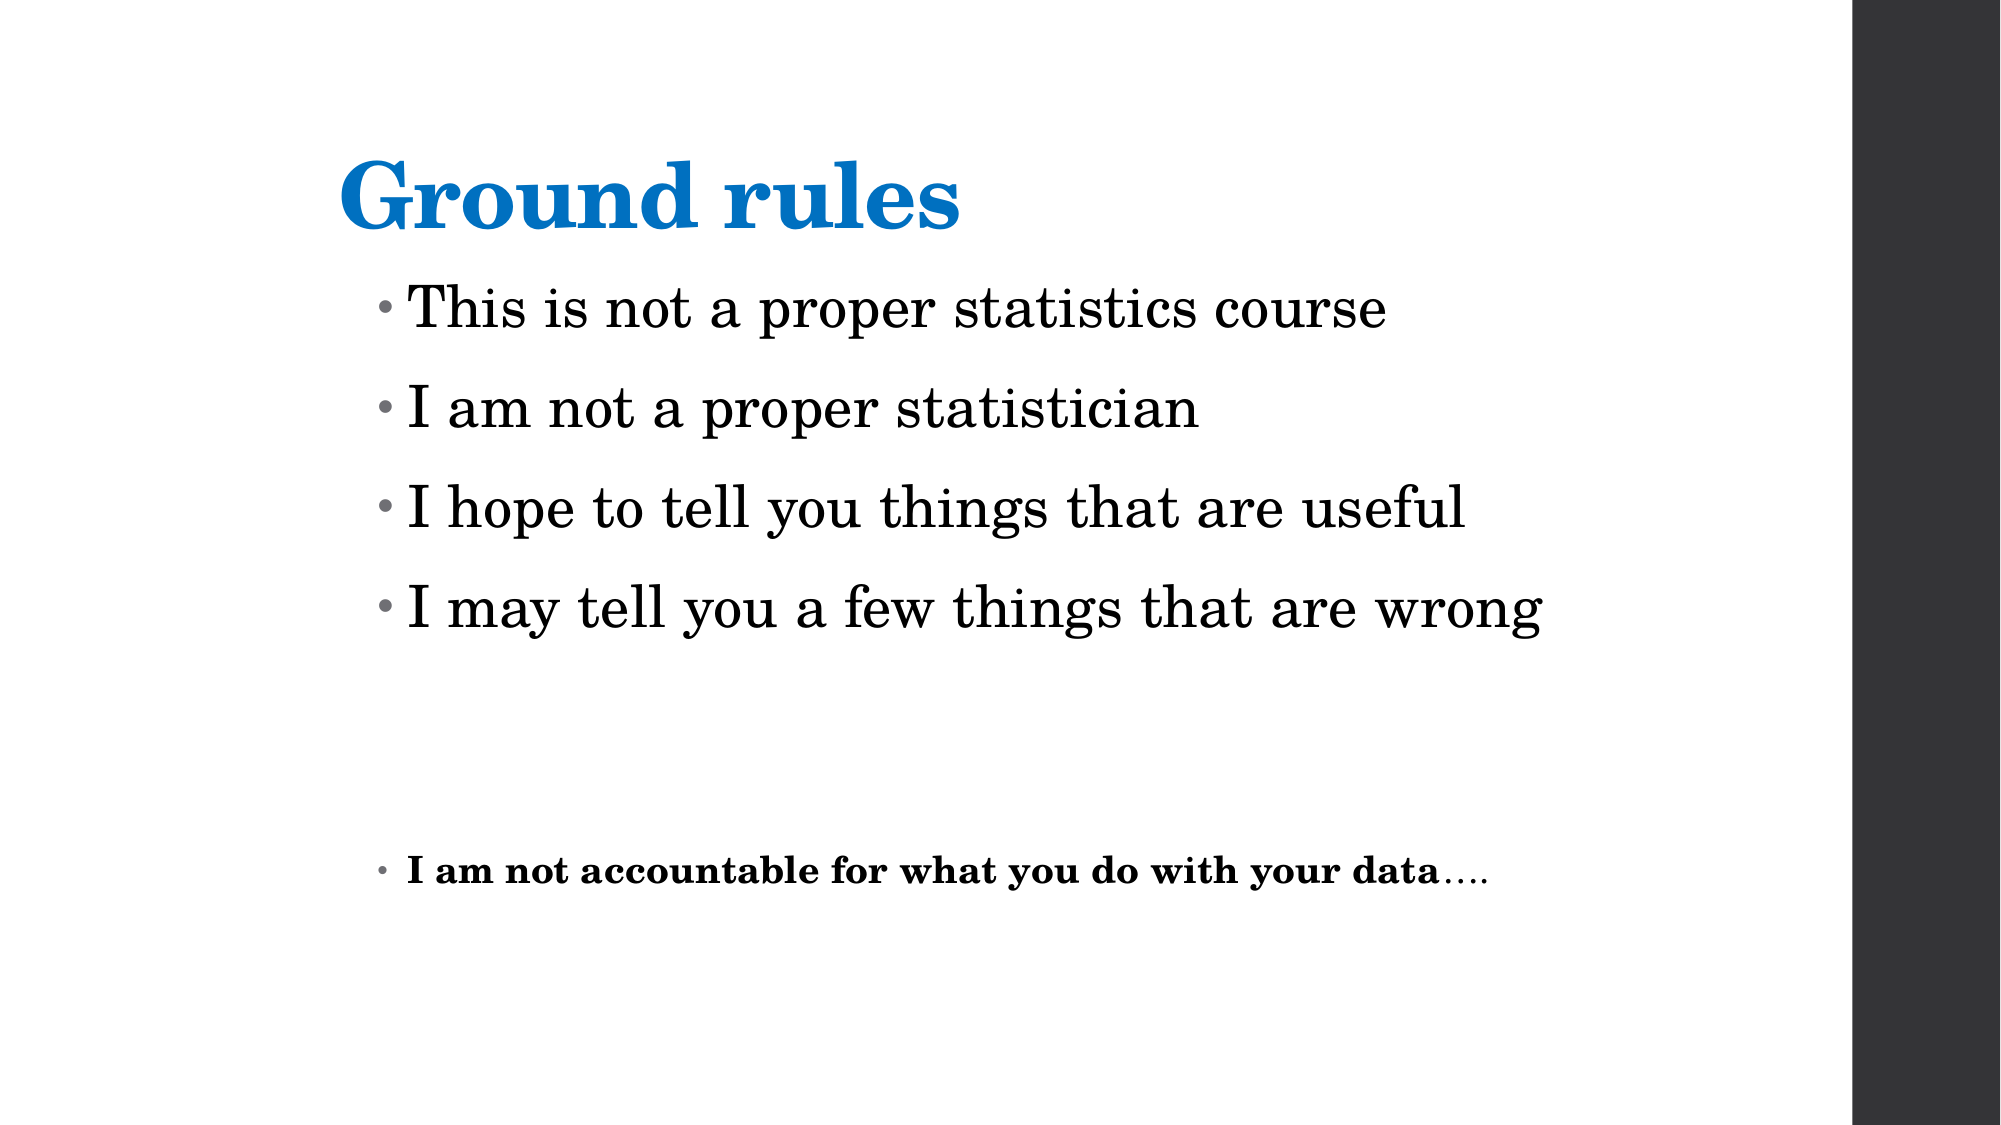

# Ground rules
This is not a proper statistics course
I am not a proper statistician
I hope to tell you things that are useful
I may tell you a few things that are wrong

I am not accountable for what you do with your data….